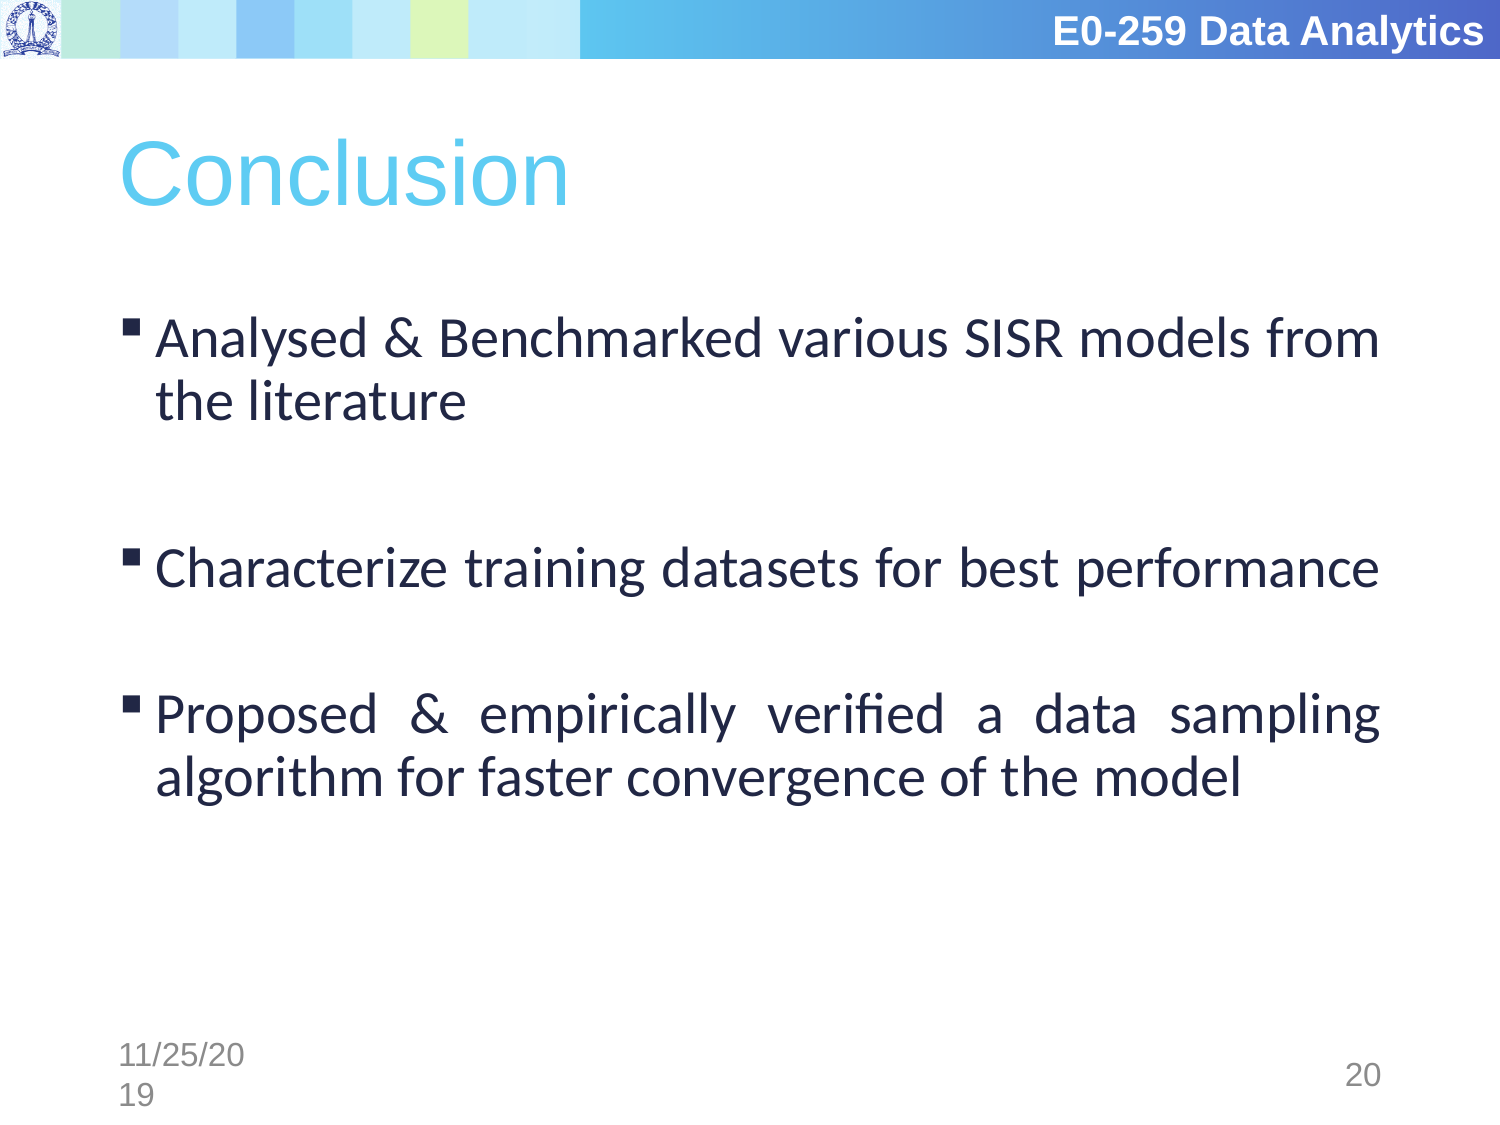

# Conclusion
Analysed & Benchmarked various SISR models from the literature

Characterize training datasets for best performance
Proposed & empirically verified a data sampling algorithm for faster convergence of the model
11/25/2019
20